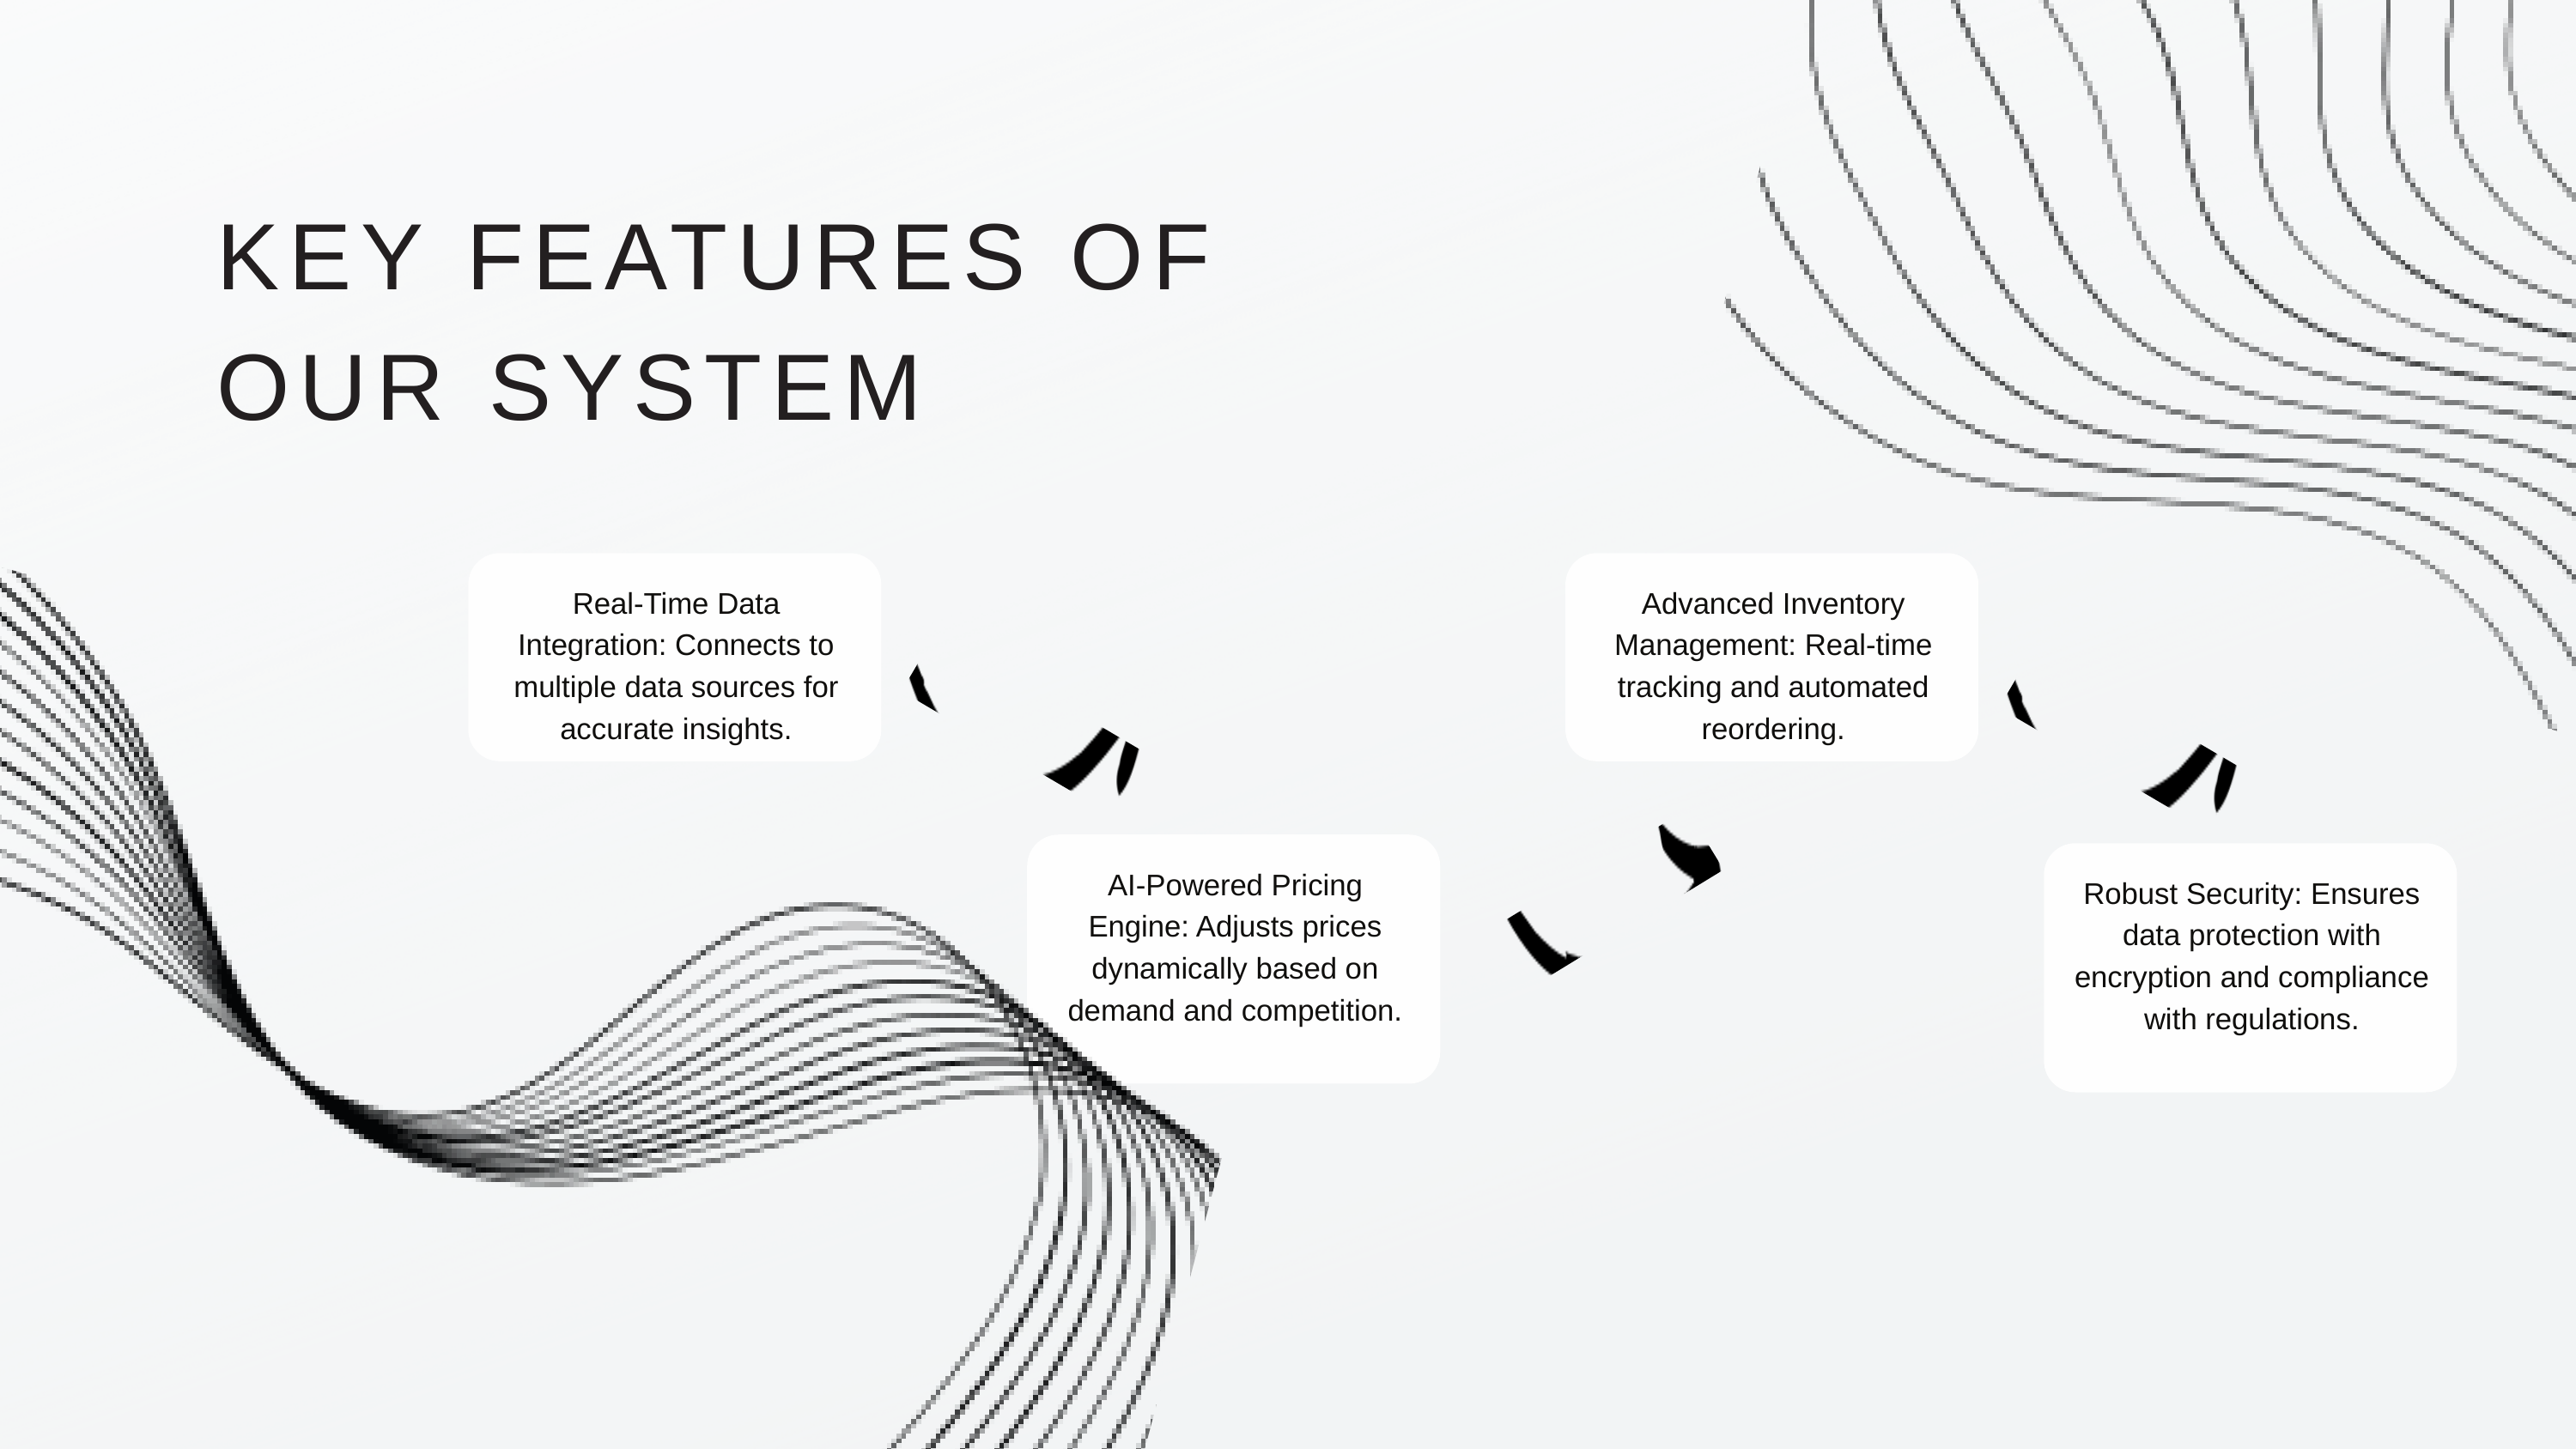

KEY FEATURES OF
OUR SYSTEM

Real-Time Data Integration: Connects to multiple data sources for accurate insights.

Advanced Inventory Management: Real-time tracking and automated reordering.

AI-Powered Pricing Engine: Adjusts prices dynamically based on demand and competition.

Robust Security: Ensures data protection with encryption and compliance with regulations.